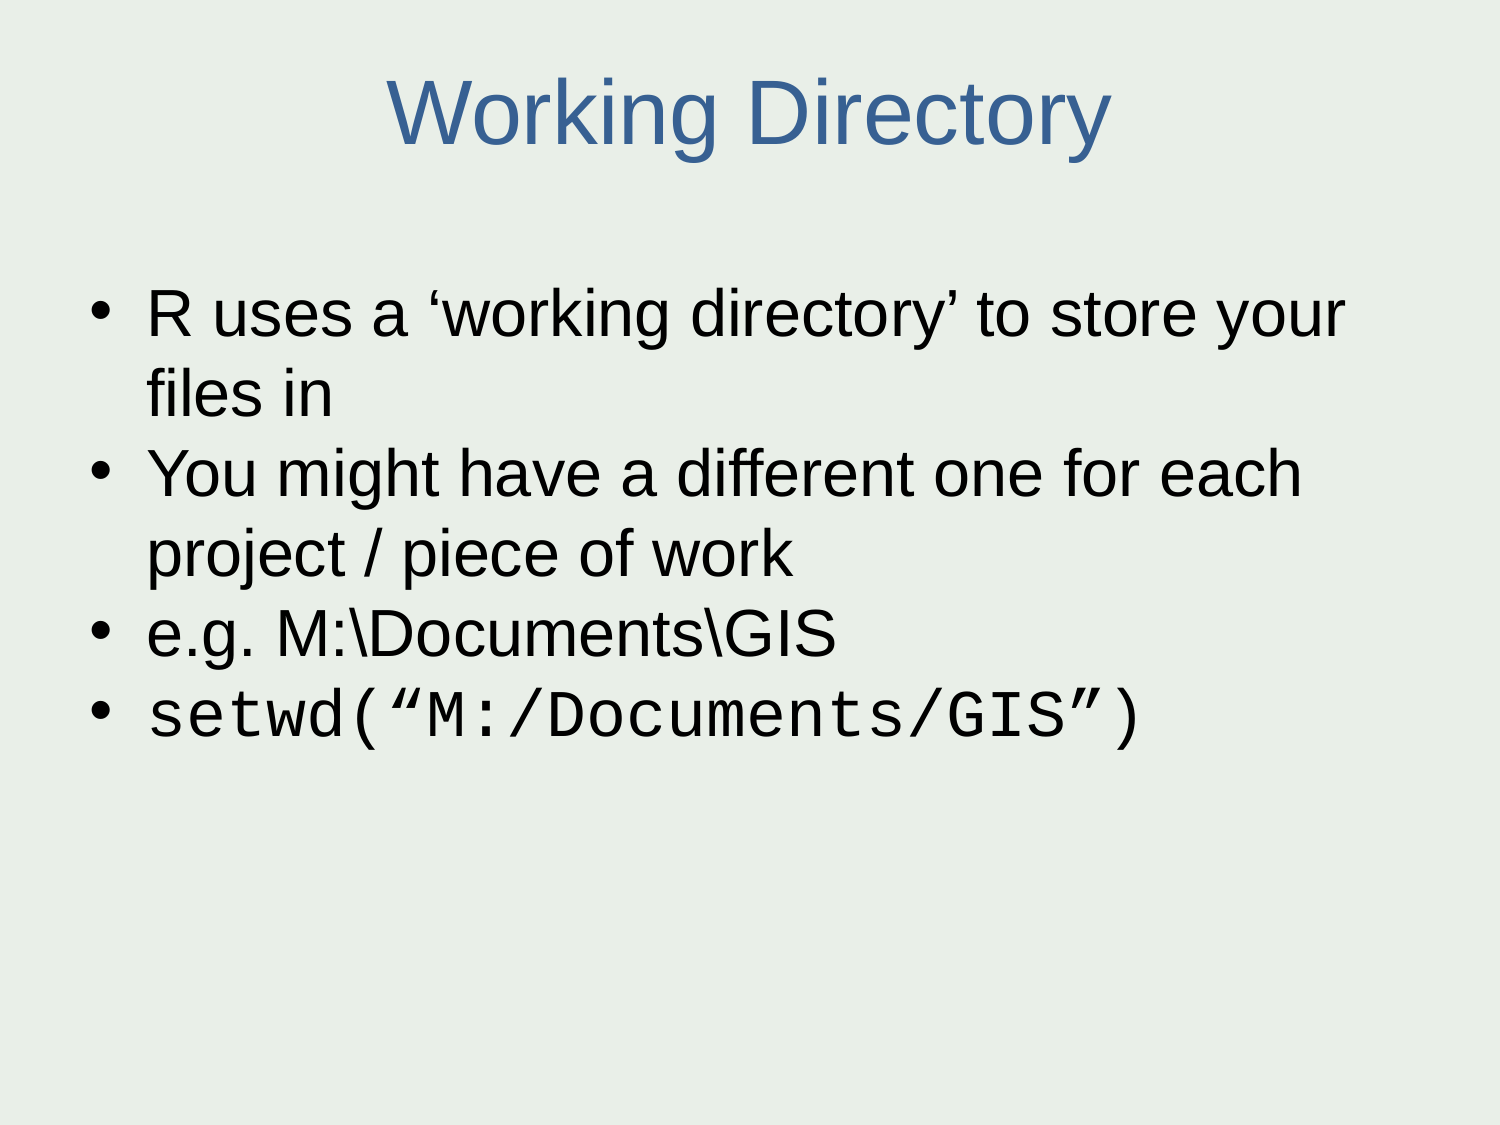

Working Directory
R uses a ‘working directory’ to store your files in
You might have a different one for each project / piece of work
e.g. M:\Documents\GIS
setwd(“M:/Documents/GIS”)